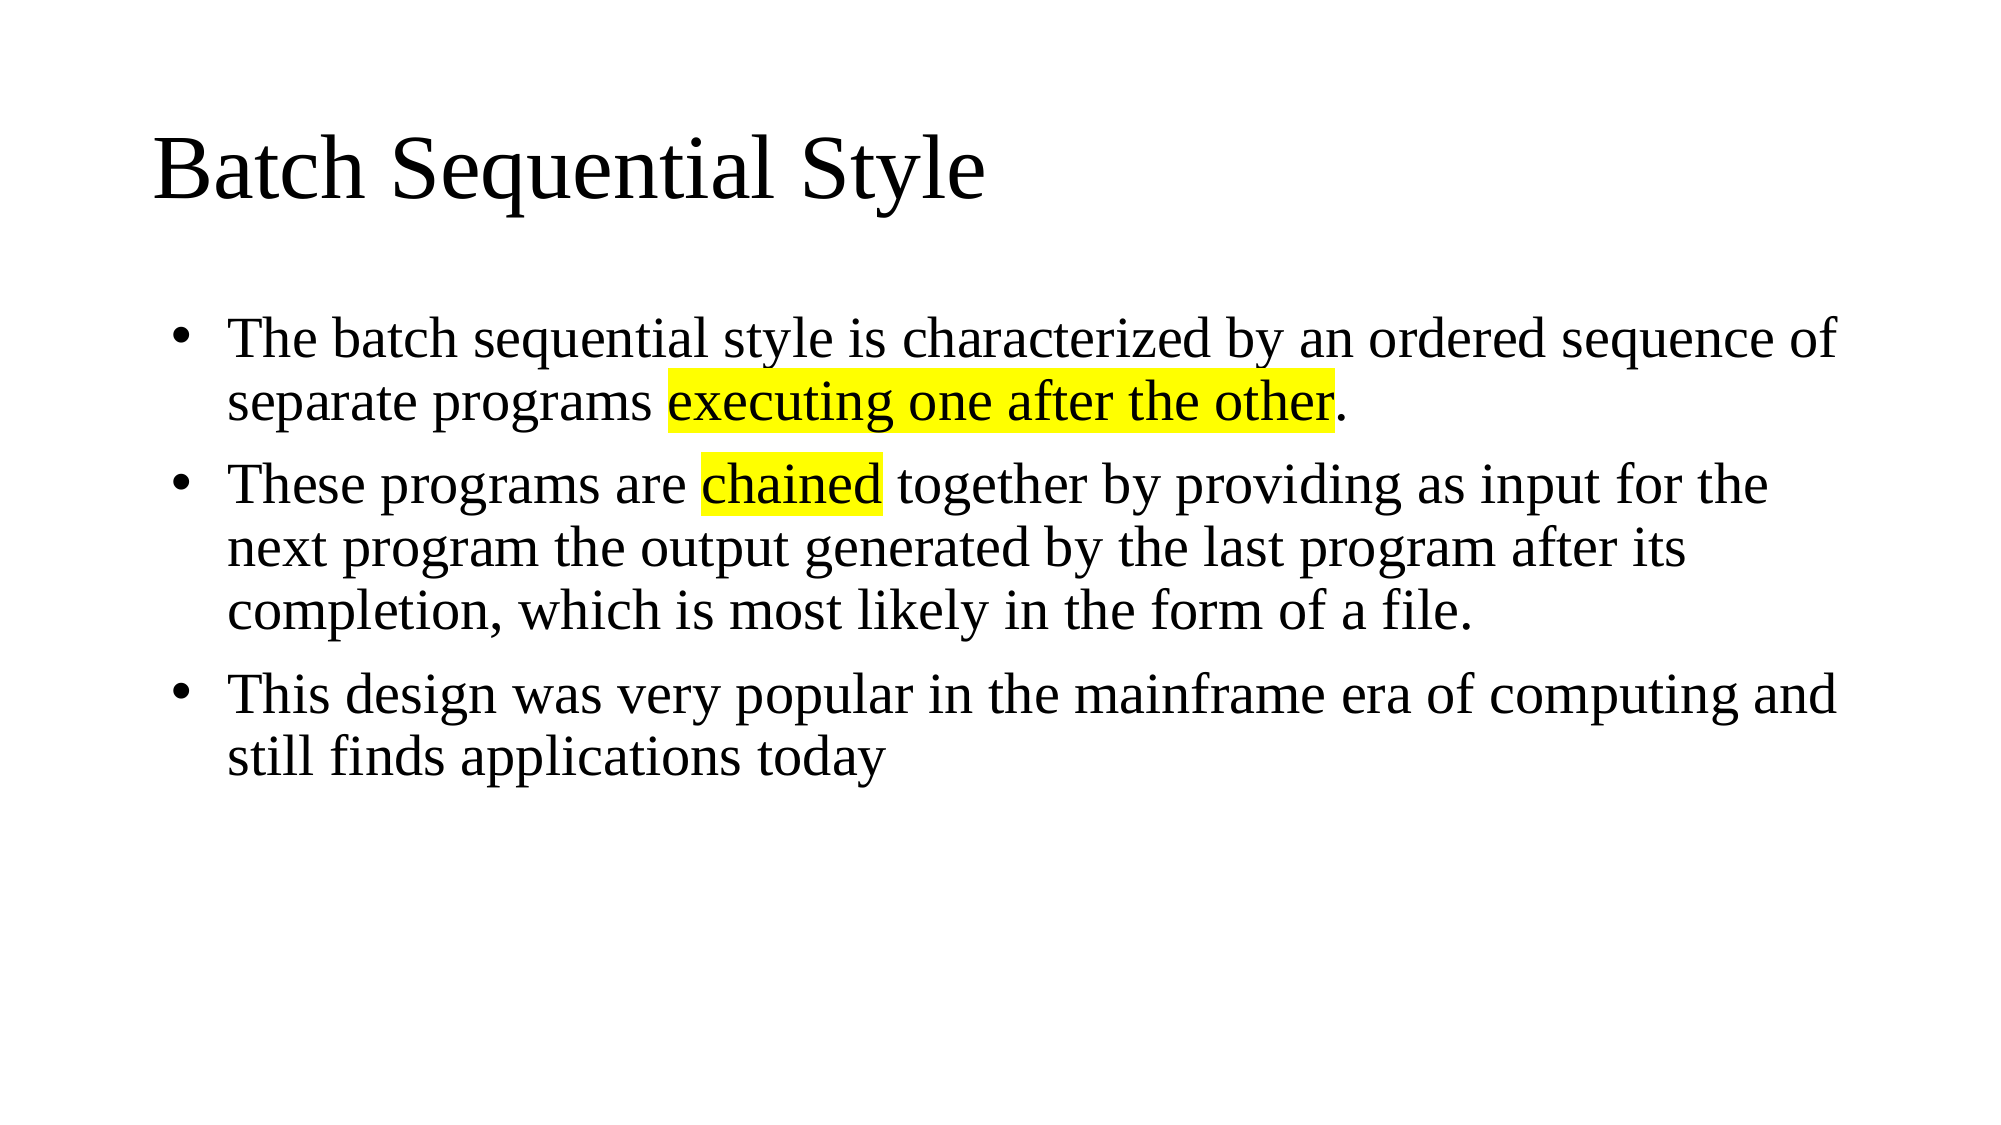

# Batch Sequential Style
The batch sequential style is characterized by an ordered sequence of separate programs executing one after the other.
These programs are chained together by providing as input for the next program the output generated by the last program after its completion, which is most likely in the form of a file.
This design was very popular in the mainframe era of computing and still finds applications today